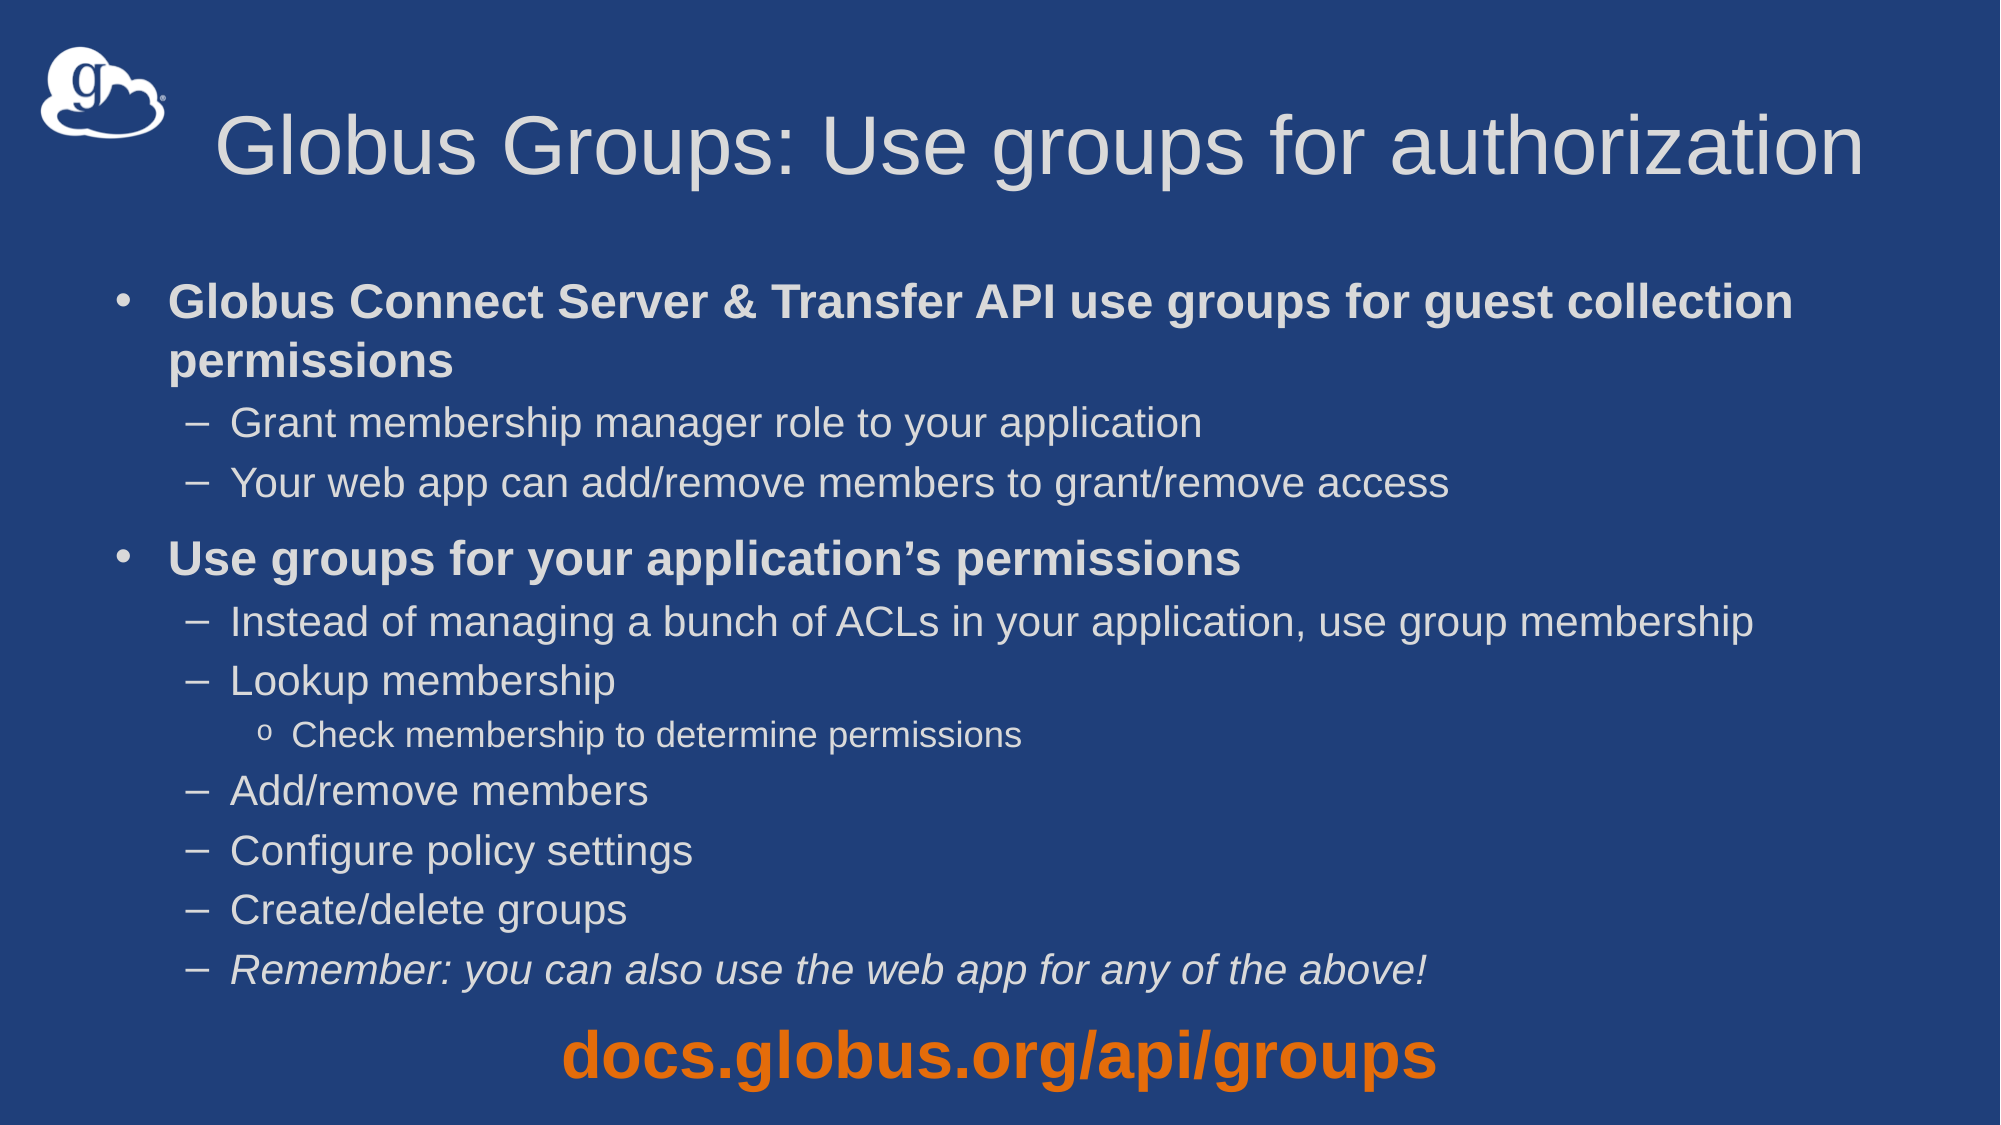

# Globus Groups: Use groups for authorization
Globus Connect Server & Transfer API use groups for guest collection permissions
Grant membership manager role to your application
Your web app can add/remove members to grant/remove access
Use groups for your application’s permissions
Instead of managing a bunch of ACLs in your application, use group membership
Lookup membership
Check membership to determine permissions
Add/remove members
Configure policy settings
Create/delete groups
Remember: you can also use the web app for any of the above!

docs.globus.org/api/groups